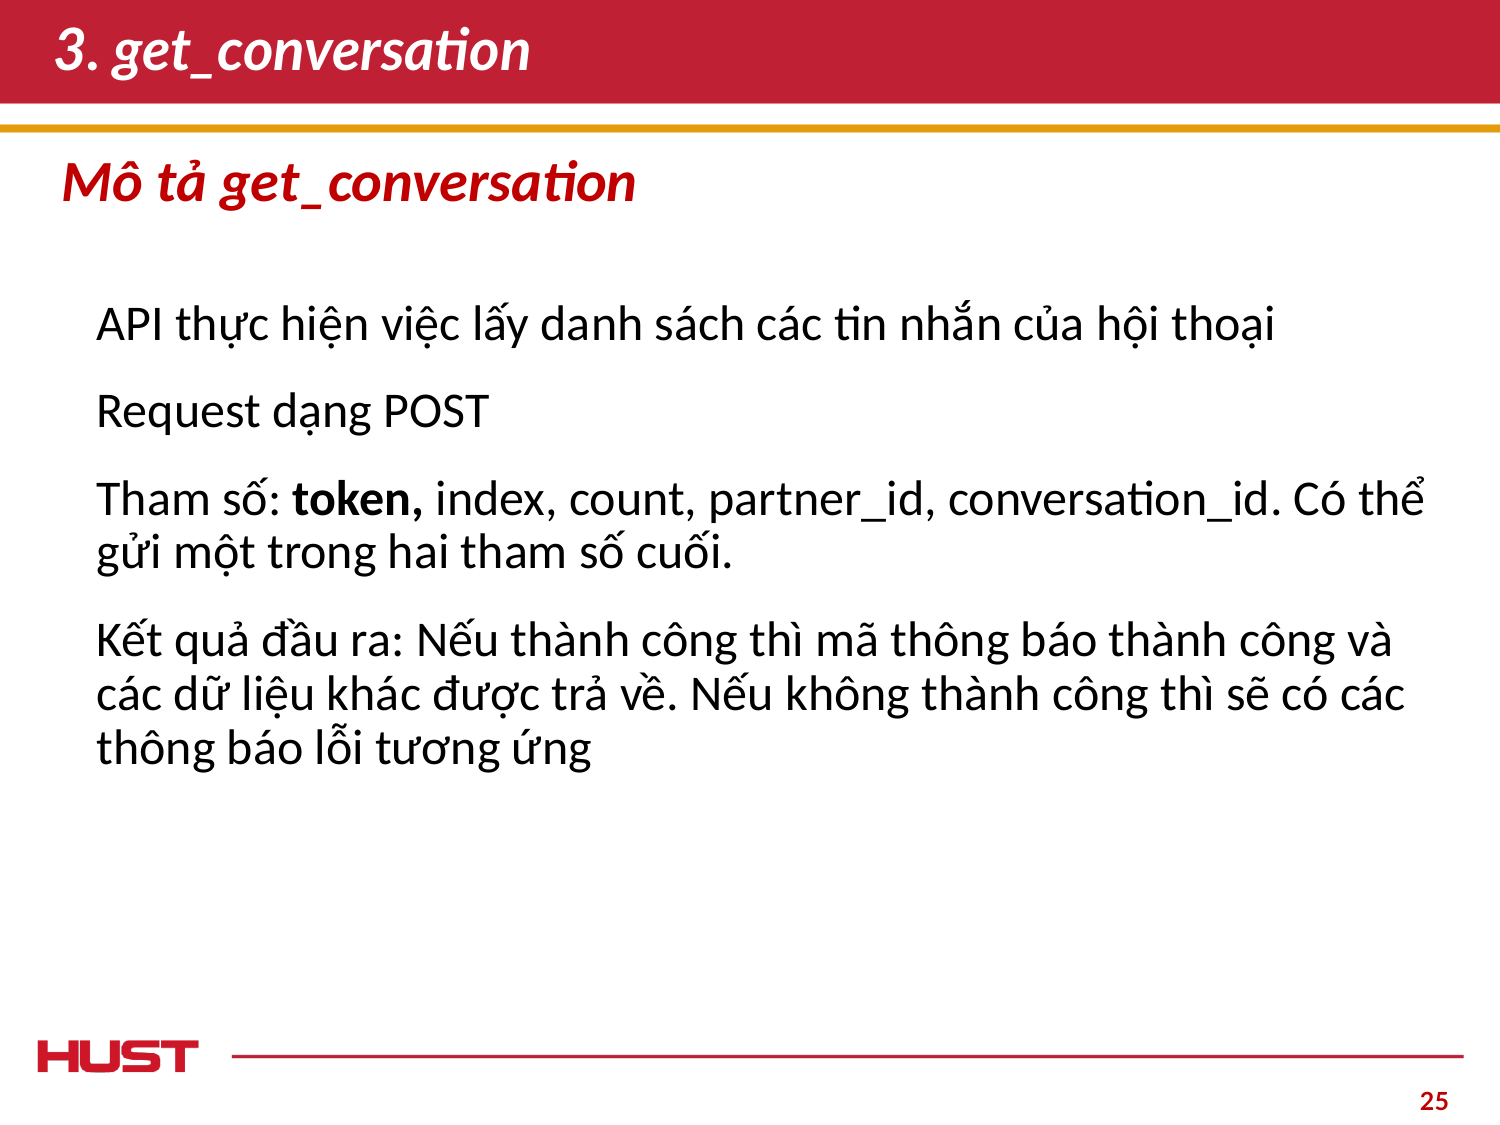

# 3. get_conversation
Mô tả get_conversation

API thực hiện việc lấy danh sách các tin nhắn của hội thoại
Request dạng POST
Tham số: token, index, count, partner_id, conversation_id. Có thể gửi một trong hai tham số cuối.
Kết quả đầu ra: Nếu thành công thì mã thông báo thành công và các dữ liệu khác được trả về. Nếu không thành công thì sẽ có các thông báo lỗi tương ứng
25